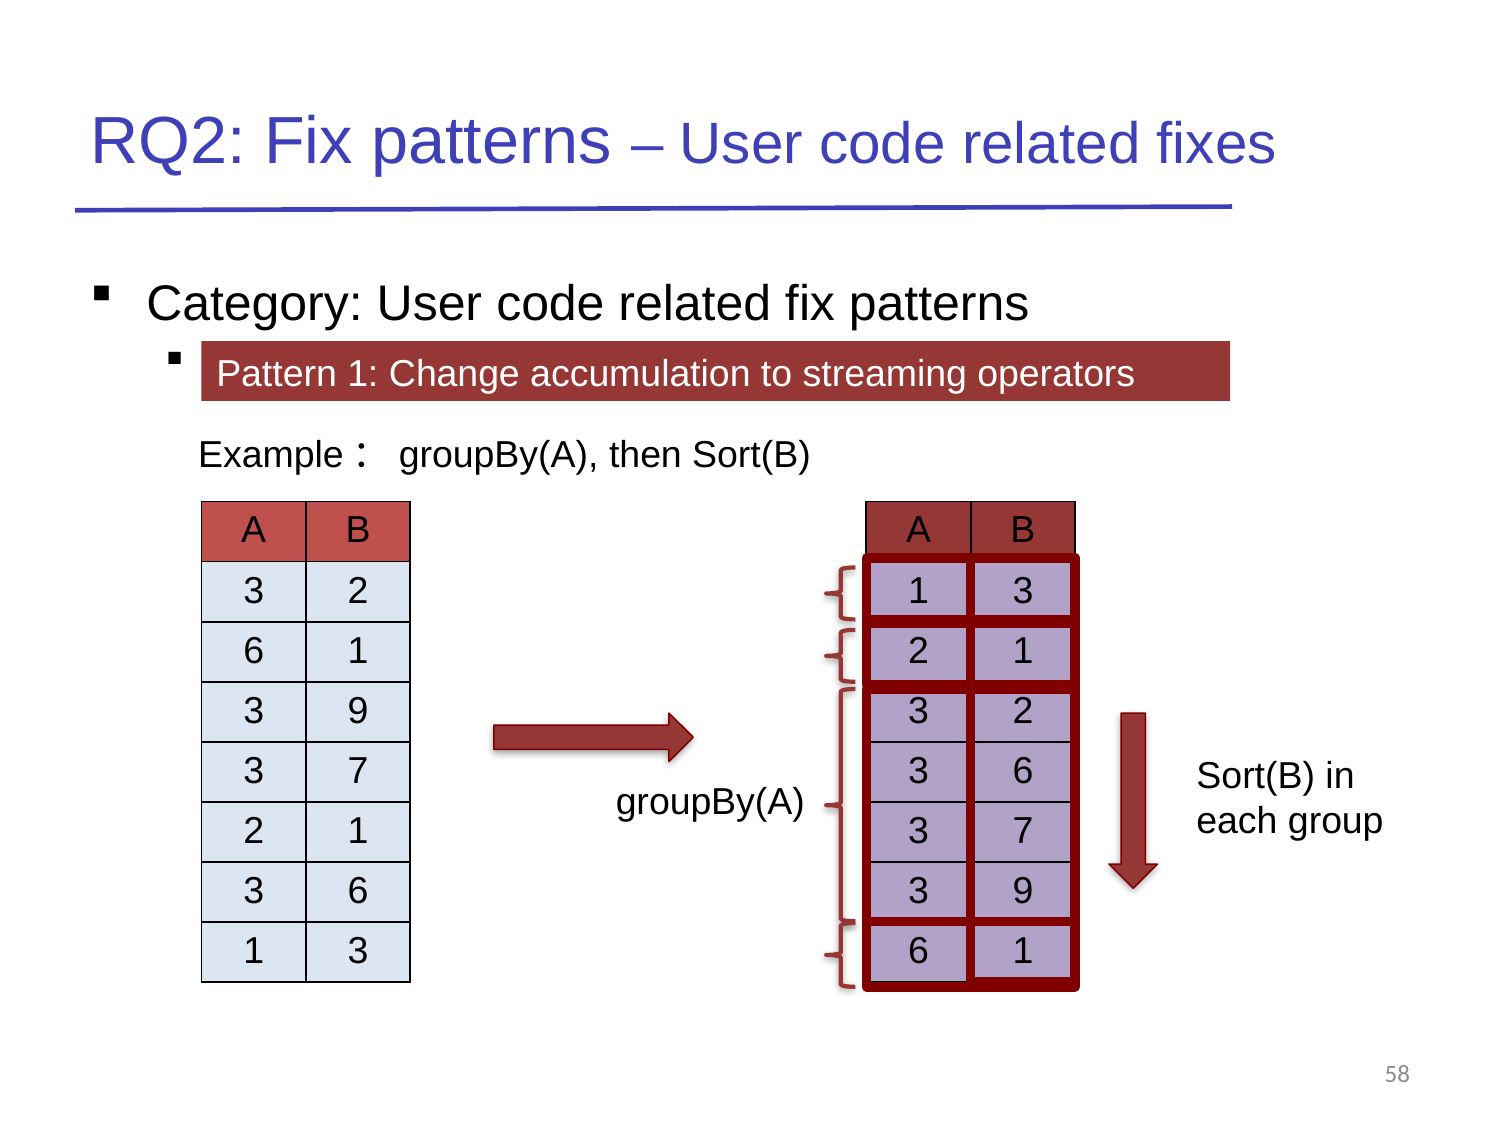

# RQ2: Fix patterns – User code related fixes
Category: User code related fix patterns
Lower framework buffer size

Pattern 1: Change accumulation to streaming operators
Example：groupBy(A), then Sort(B)
| A | B |
| --- | --- |
| 3 | 2 |
| 6 | 1 |
| 3 | 9 |
| 3 | 7 |
| 2 | 1 |
| 3 | 6 |
| 1 | 3 |
| A | B |
| --- | --- |
| 1 | 3 |
| 2 | 1 |
| 3 | 2 |
| 3 | 6 |
| 3 | 7 |
| 3 | 9 |
| 6 | 1 |

Sort(B) in each group
groupBy(A)

58